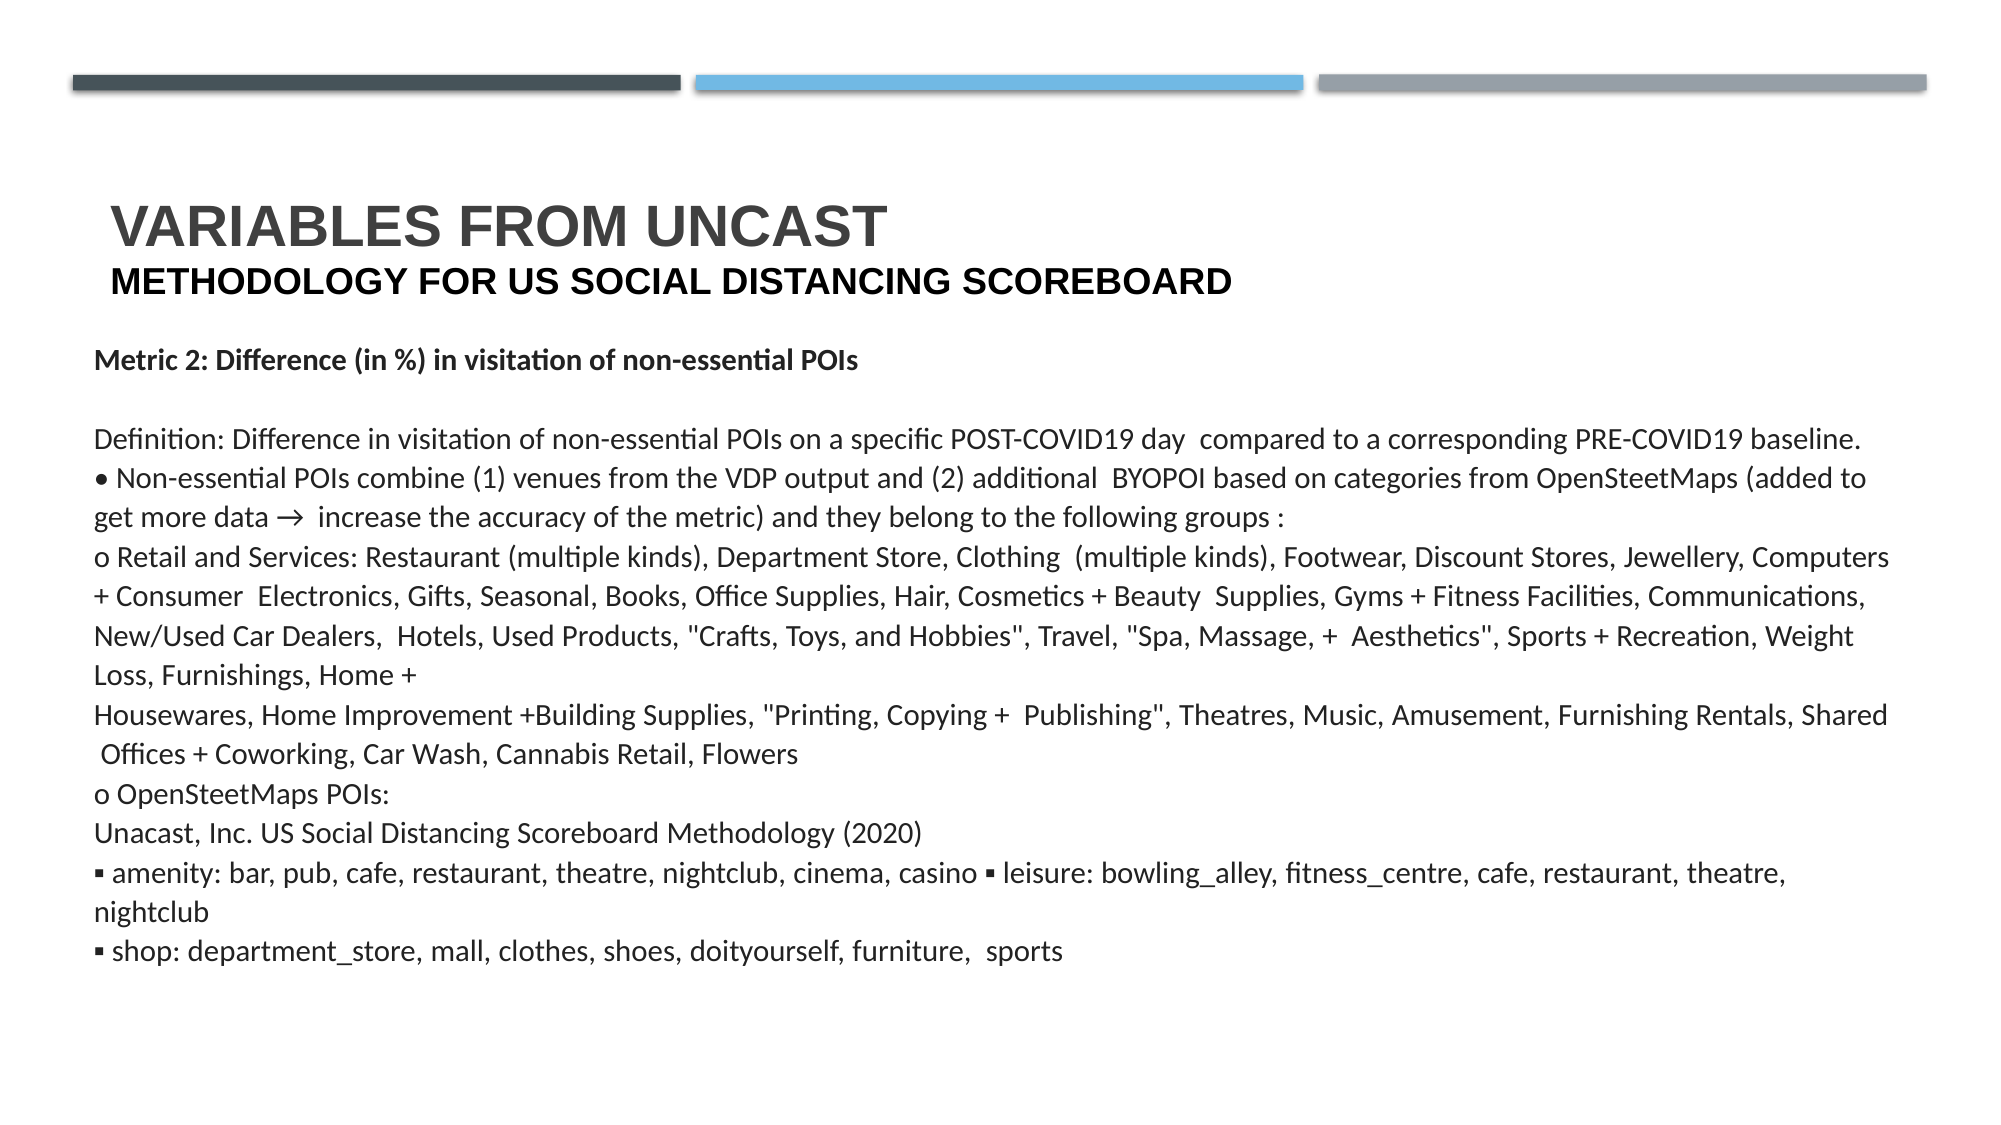

# VARIABLES FROM UNCAST Methodology for US Social Distancing Scoreboard
Metric 2: Difference (in %) in visitation of non-essential POIs

Definition: Difference in visitation of non-essential POIs on a specific POST-COVID19 day  compared to a corresponding PRE-COVID19 baseline.
• Non-essential POIs combine (1) venues from the VDP output and (2) additional  BYOPOI based on categories from OpenSteetMaps (added to get more data →  increase the accuracy of the metric) and they belong to the following groups :
o Retail and Services: Restaurant (multiple kinds), Department Store, Clothing  (multiple kinds), Footwear, Discount Stores, Jewellery, Computers + Consumer  Electronics, Gifts, Seasonal, Books, Office Supplies, Hair, Cosmetics + Beauty  Supplies, Gyms + Fitness Facilities, Communications, New/Used Car Dealers,  Hotels, Used Products, "Crafts, Toys, and Hobbies", Travel, "Spa, Massage, +  Aesthetics", Sports + Recreation, Weight Loss, Furnishings, Home +
Housewares, Home Improvement +Building Supplies, "Printing, Copying +  Publishing", Theatres, Music, Amusement, Furnishing Rentals, Shared  Offices + Coworking, Car Wash, Cannabis Retail, Flowers
o OpenSteetMaps POIs:
Unacast, Inc. US Social Distancing Scoreboard Methodology (2020)
▪ amenity: bar, pub, cafe, restaurant, theatre, nightclub, cinema, casino ▪ leisure: bowling_alley, fitness_centre, cafe, restaurant, theatre,
nightclub
▪ shop: department_store, mall, clothes, shoes, doityourself, furniture,  sports